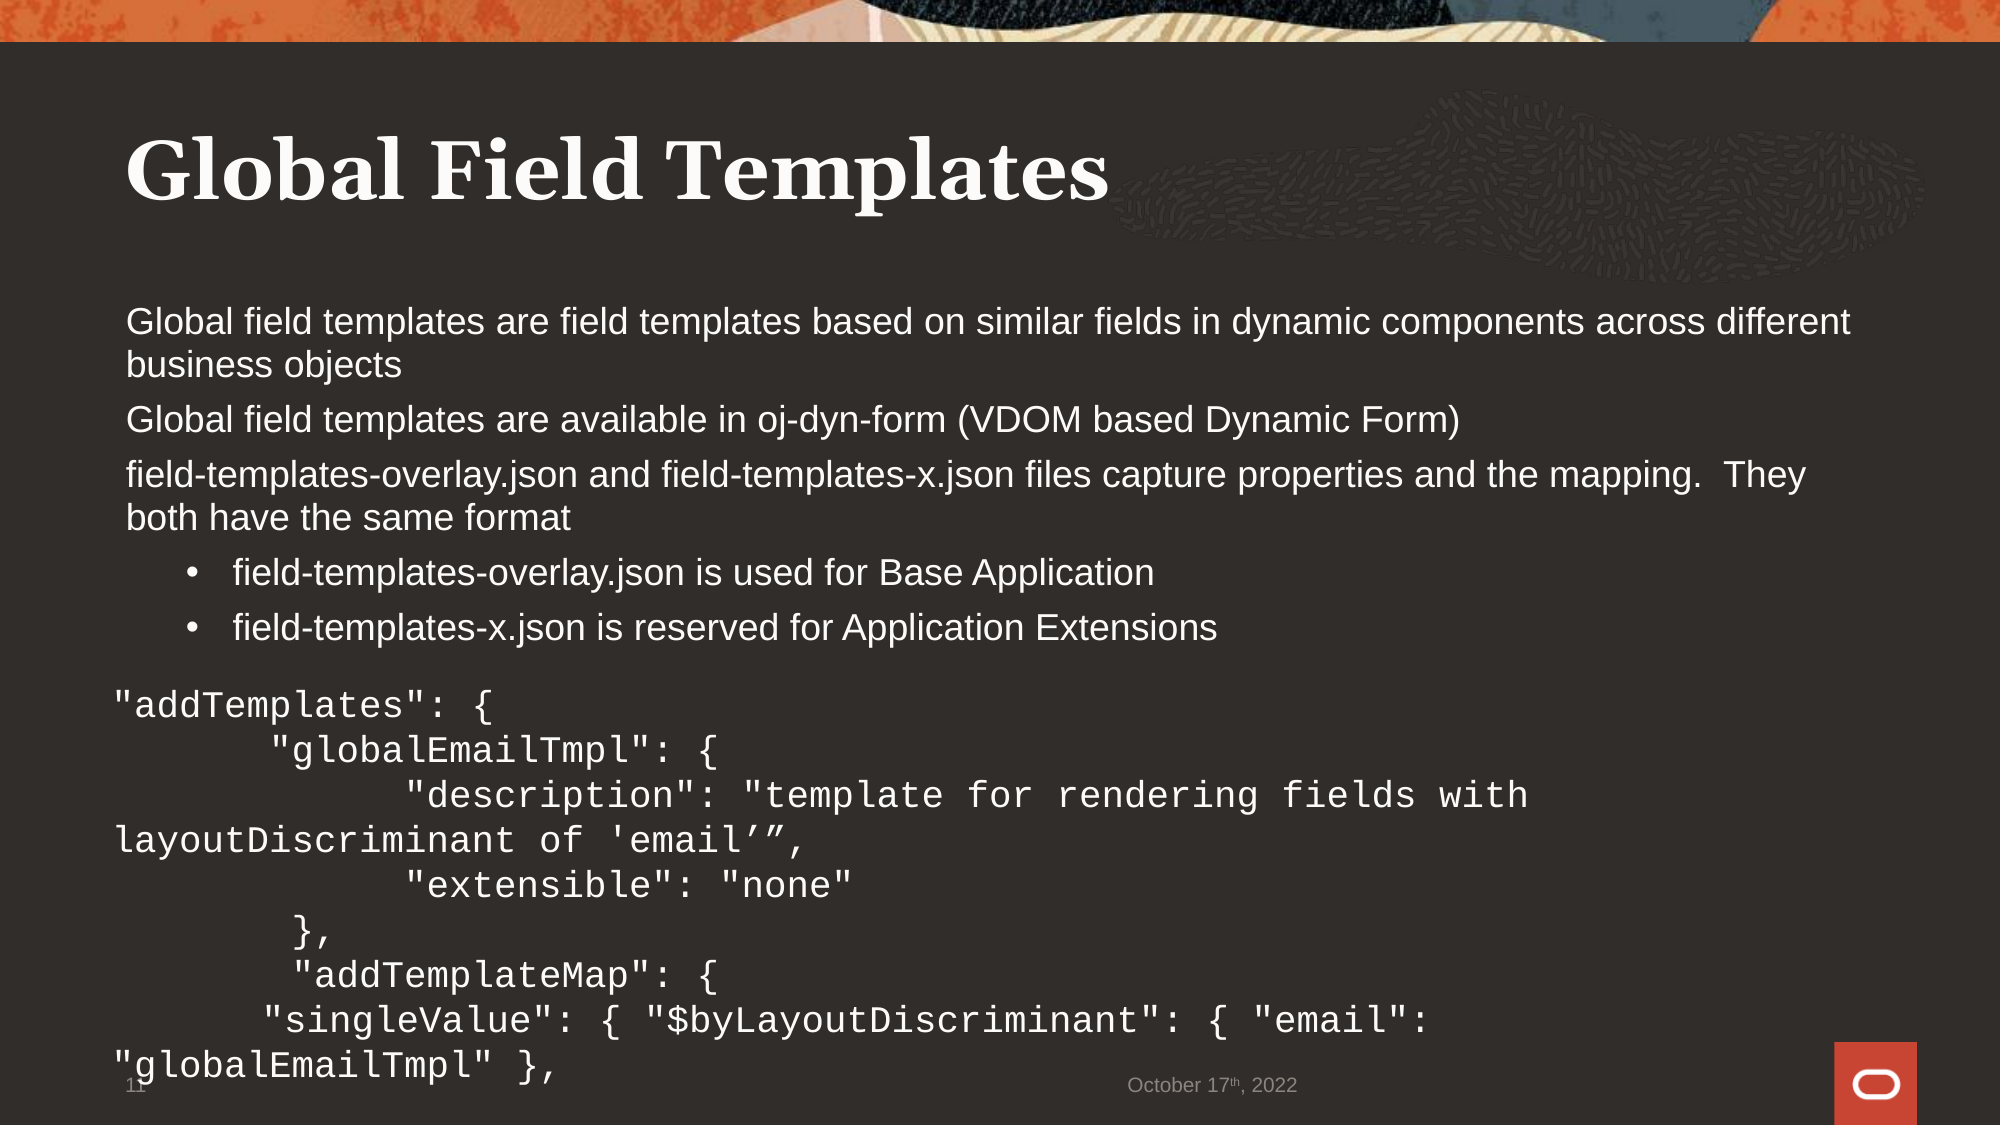

# Global Field Templates
Global field templates are field templates based on similar fields in dynamic components across different business objects
Global field templates are available in oj-dyn-form (VDOM based Dynamic Form)
field-templates-overlay.json and field-templates-x.json files capture properties and the mapping.  They both have the same format
field-templates-overlay.json is used for Base Application
field-templates-x.json is reserved for Application Extensions

"addTemplates": {
       "globalEmailTmpl": {
             "description": "template for rendering fields with layoutDiscriminant of 'email’”,
             "extensible": "none"
        },
        "addTemplateMap": {
	"singleValue": { "$byLayoutDiscriminant": { "email": "globalEmailTmpl" },
11
October 17th, 2022